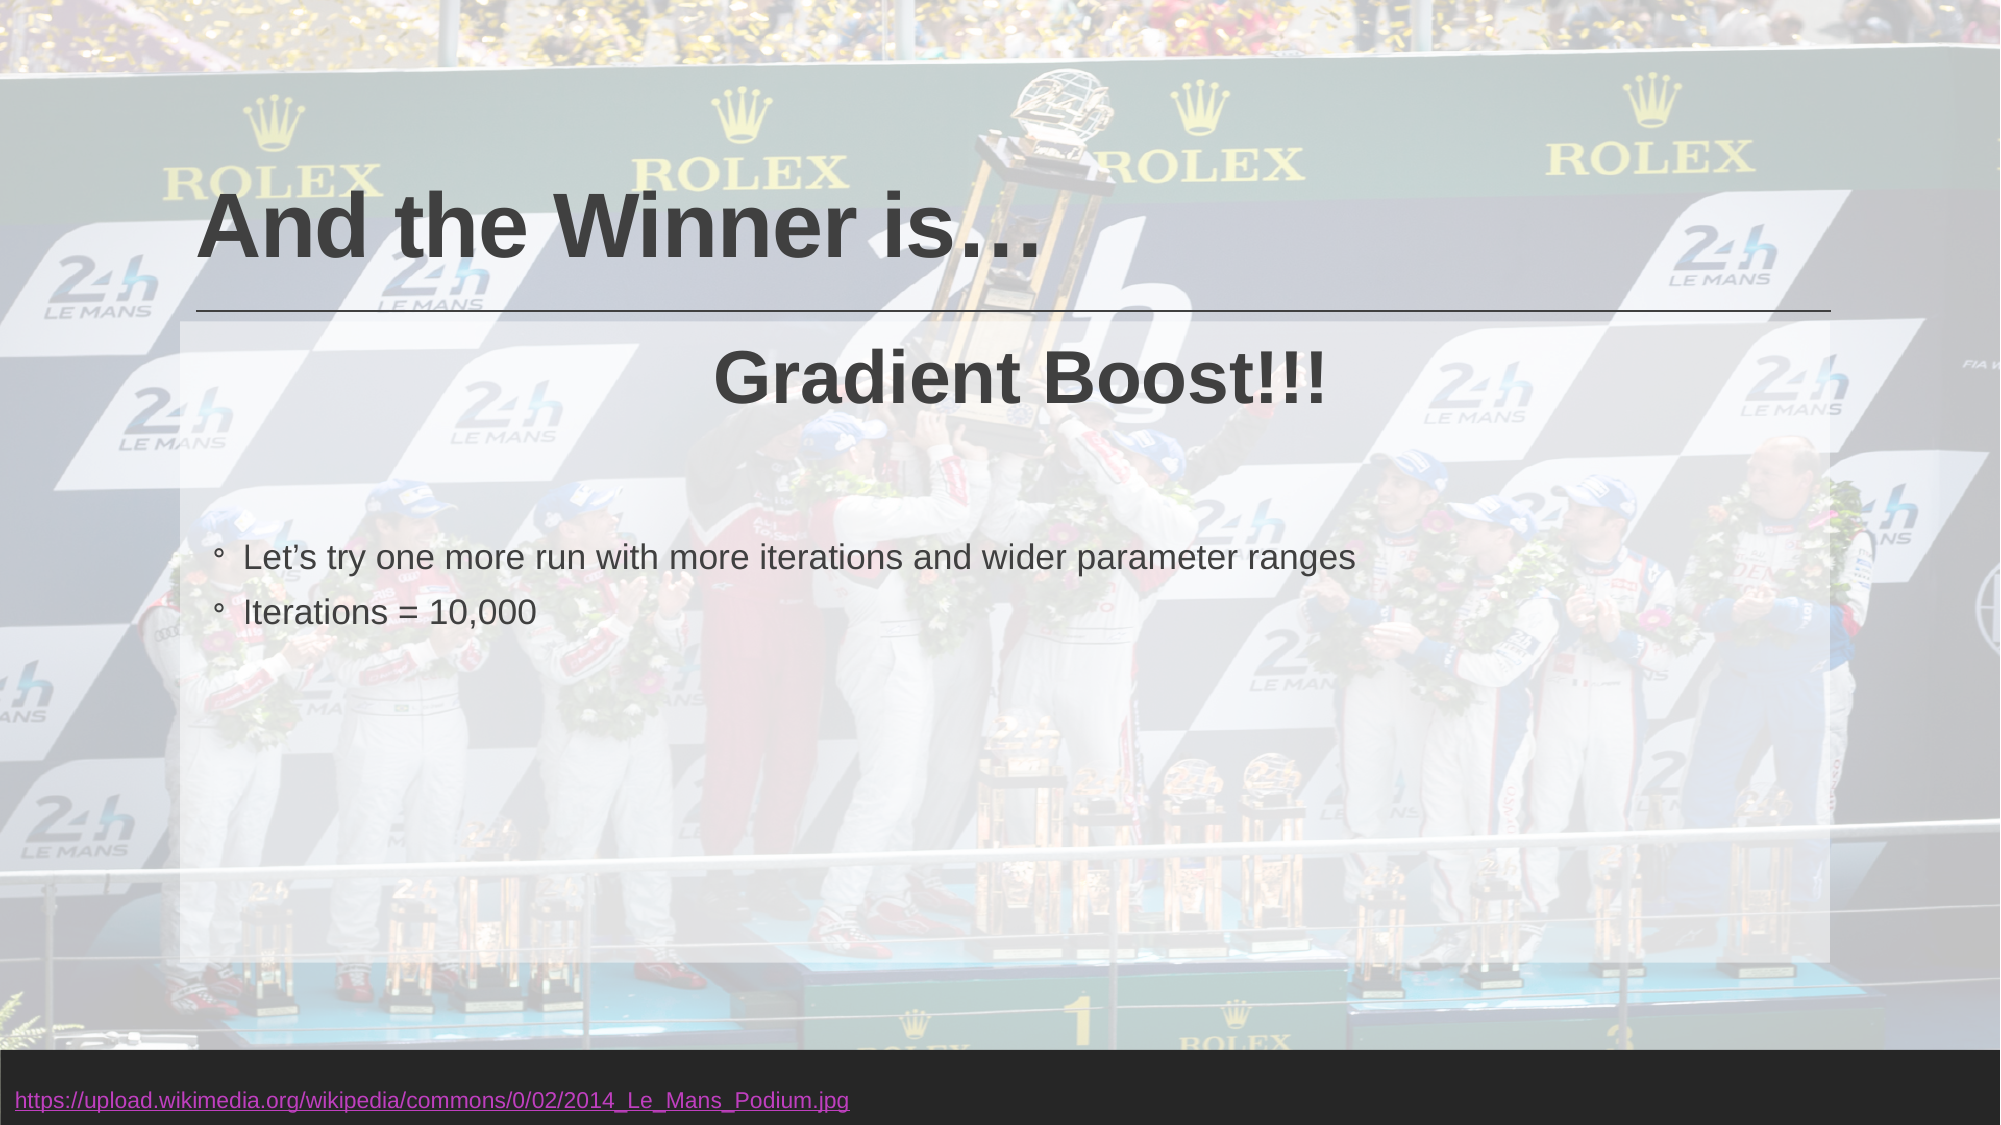

# And the Winner is…
Gradient Boost!!!

Let’s try one more run with more iterations and wider parameter ranges
Iterations = 10,000
https://upload.wikimedia.org/wikipedia/commons/0/02/2014_Le_Mans_Podium.jpg